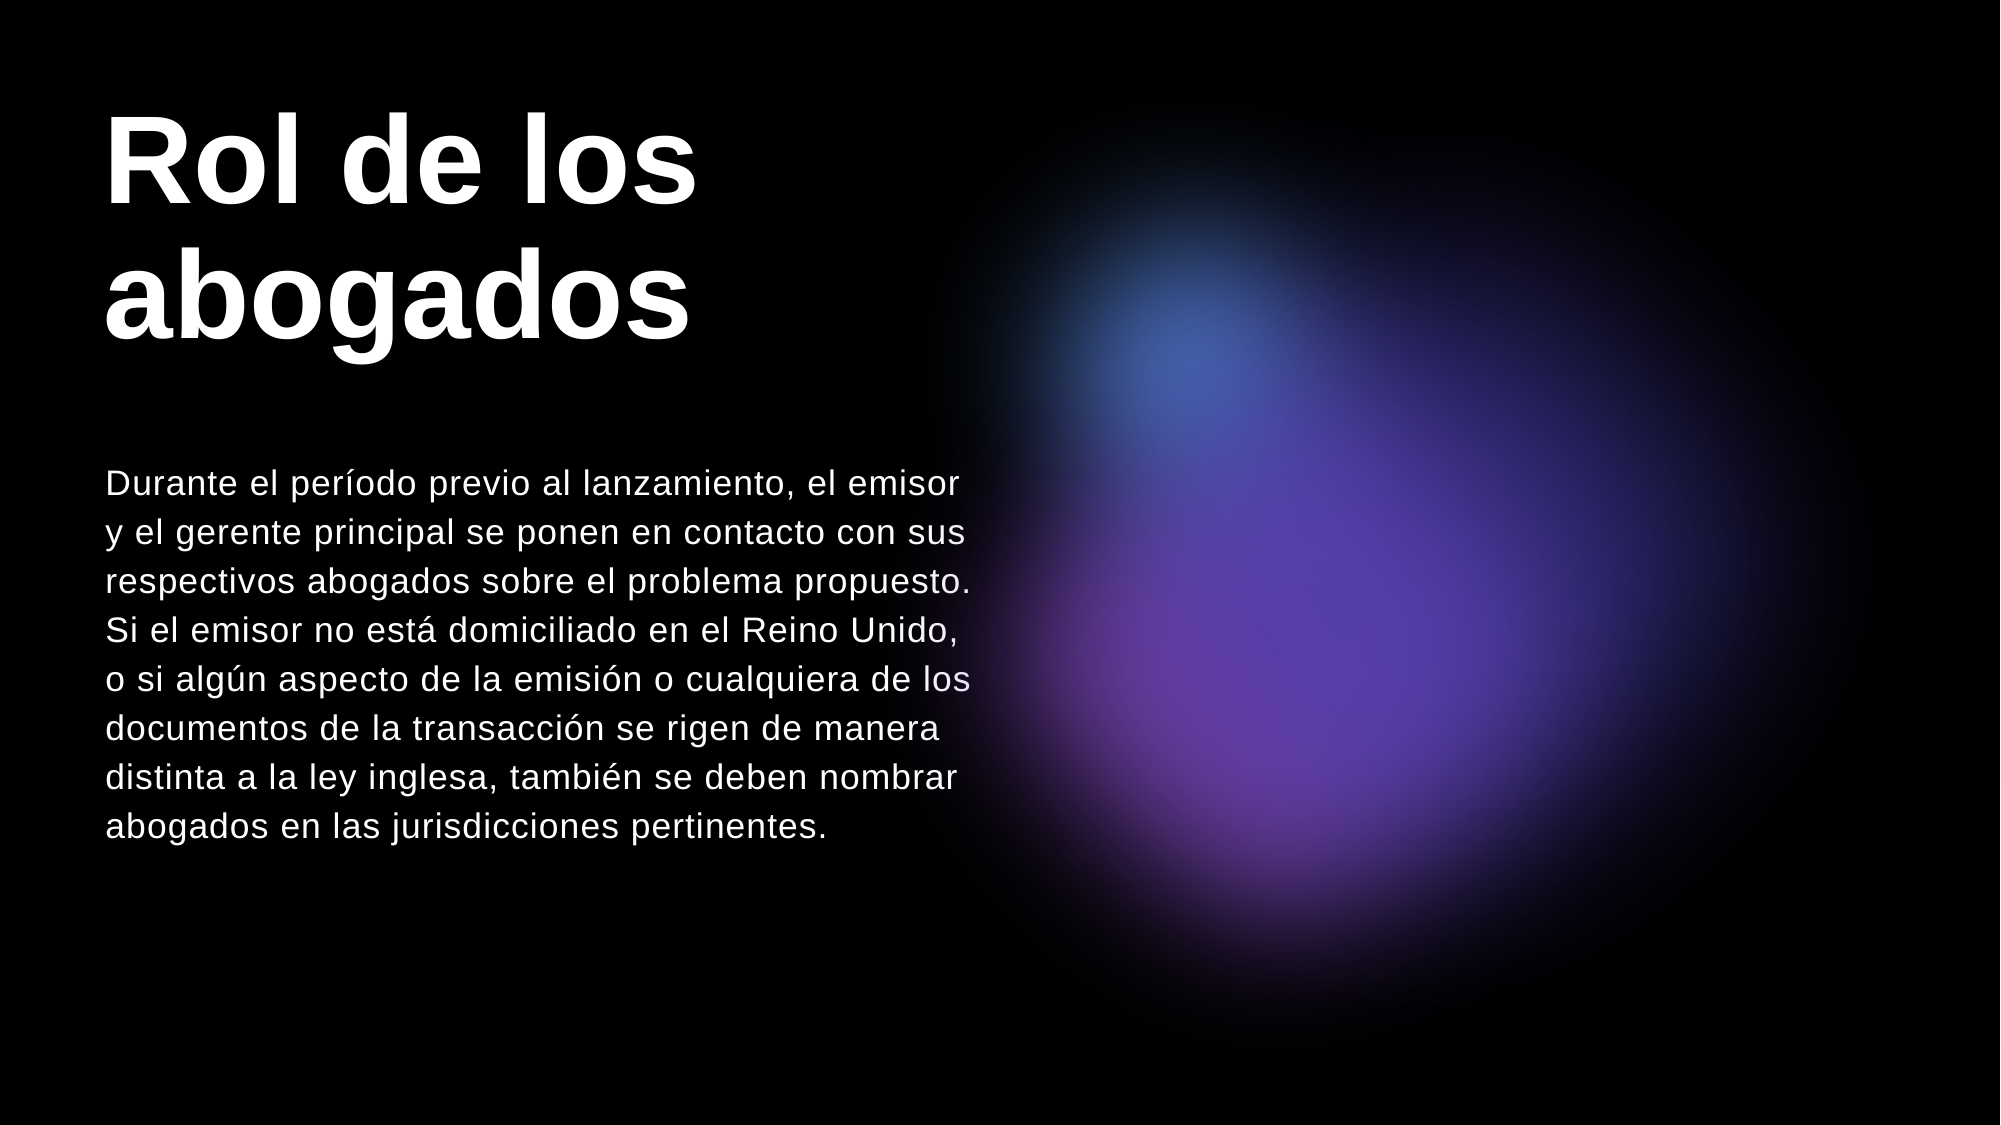

# Rol de los abogados
Durante el período previo al lanzamiento, el emisor y el gerente principal se ponen en contacto con sus respectivos abogados sobre el problema propuesto. Si el emisor no está domiciliado en el Reino Unido, o si algún aspecto de la emisión o cualquiera de los documentos de la transacción se rigen de manera distinta a la ley inglesa, también se deben nombrar abogados en las jurisdicciones pertinentes.